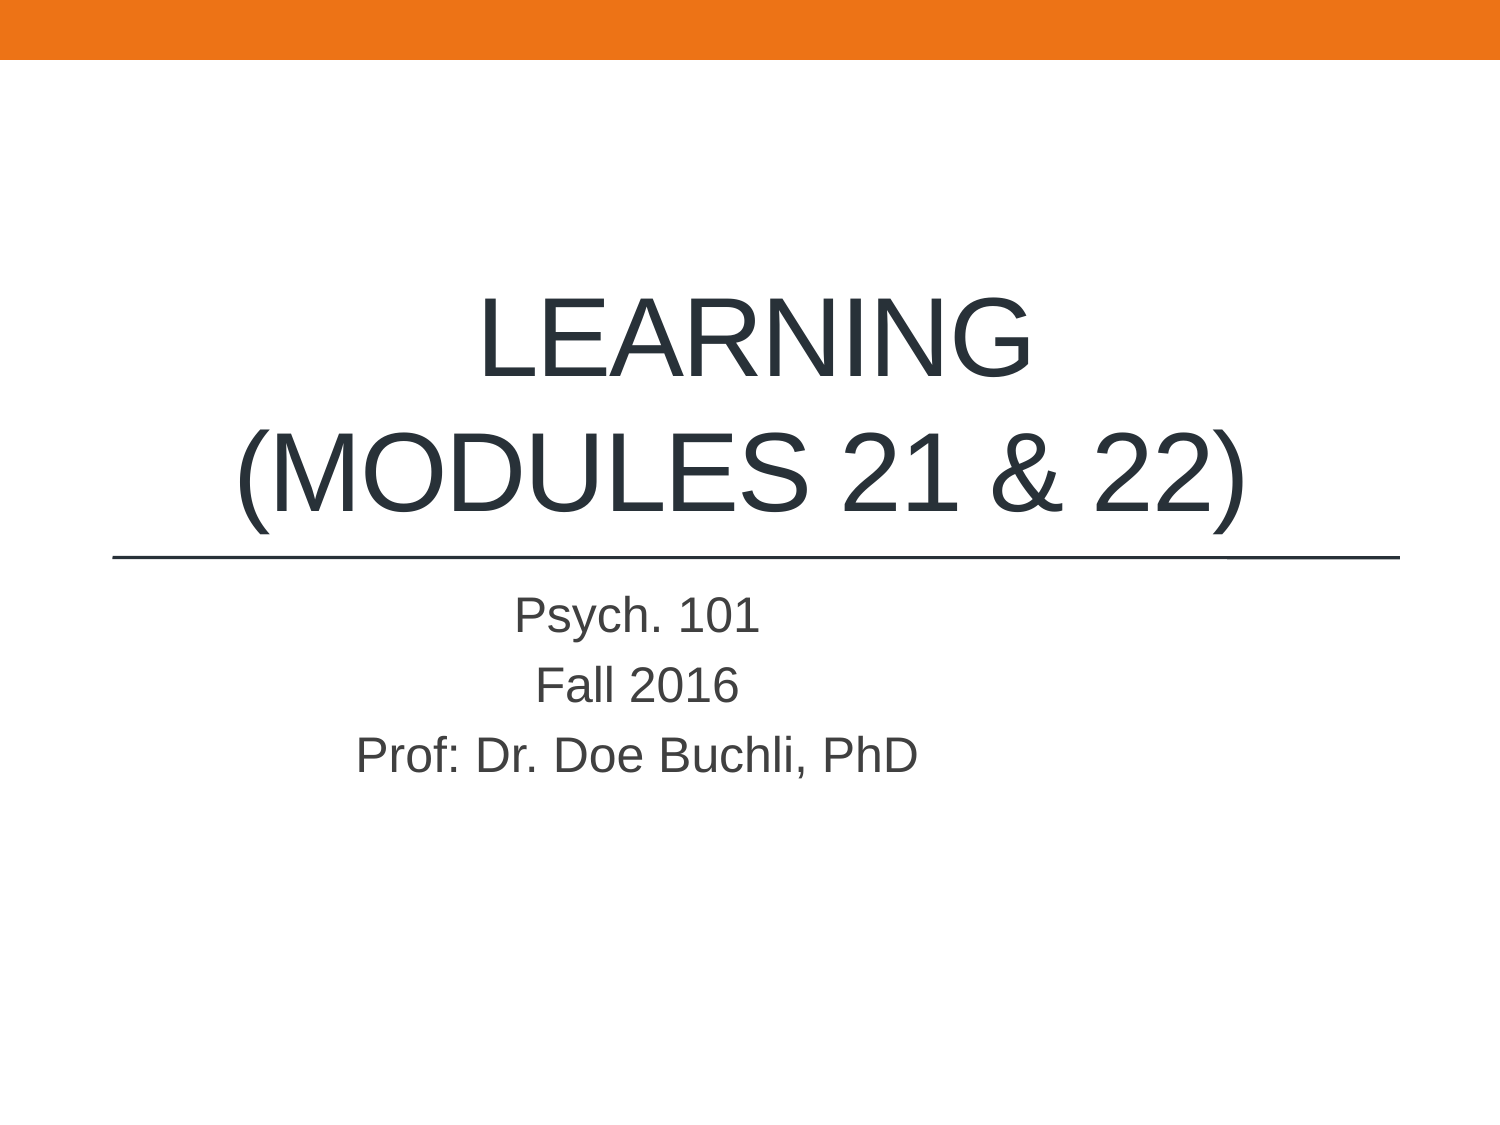

# Learning (Modules 21 & 22)
Psych. 101
Fall 2016
Prof: Dr. Doe Buchli, PhD